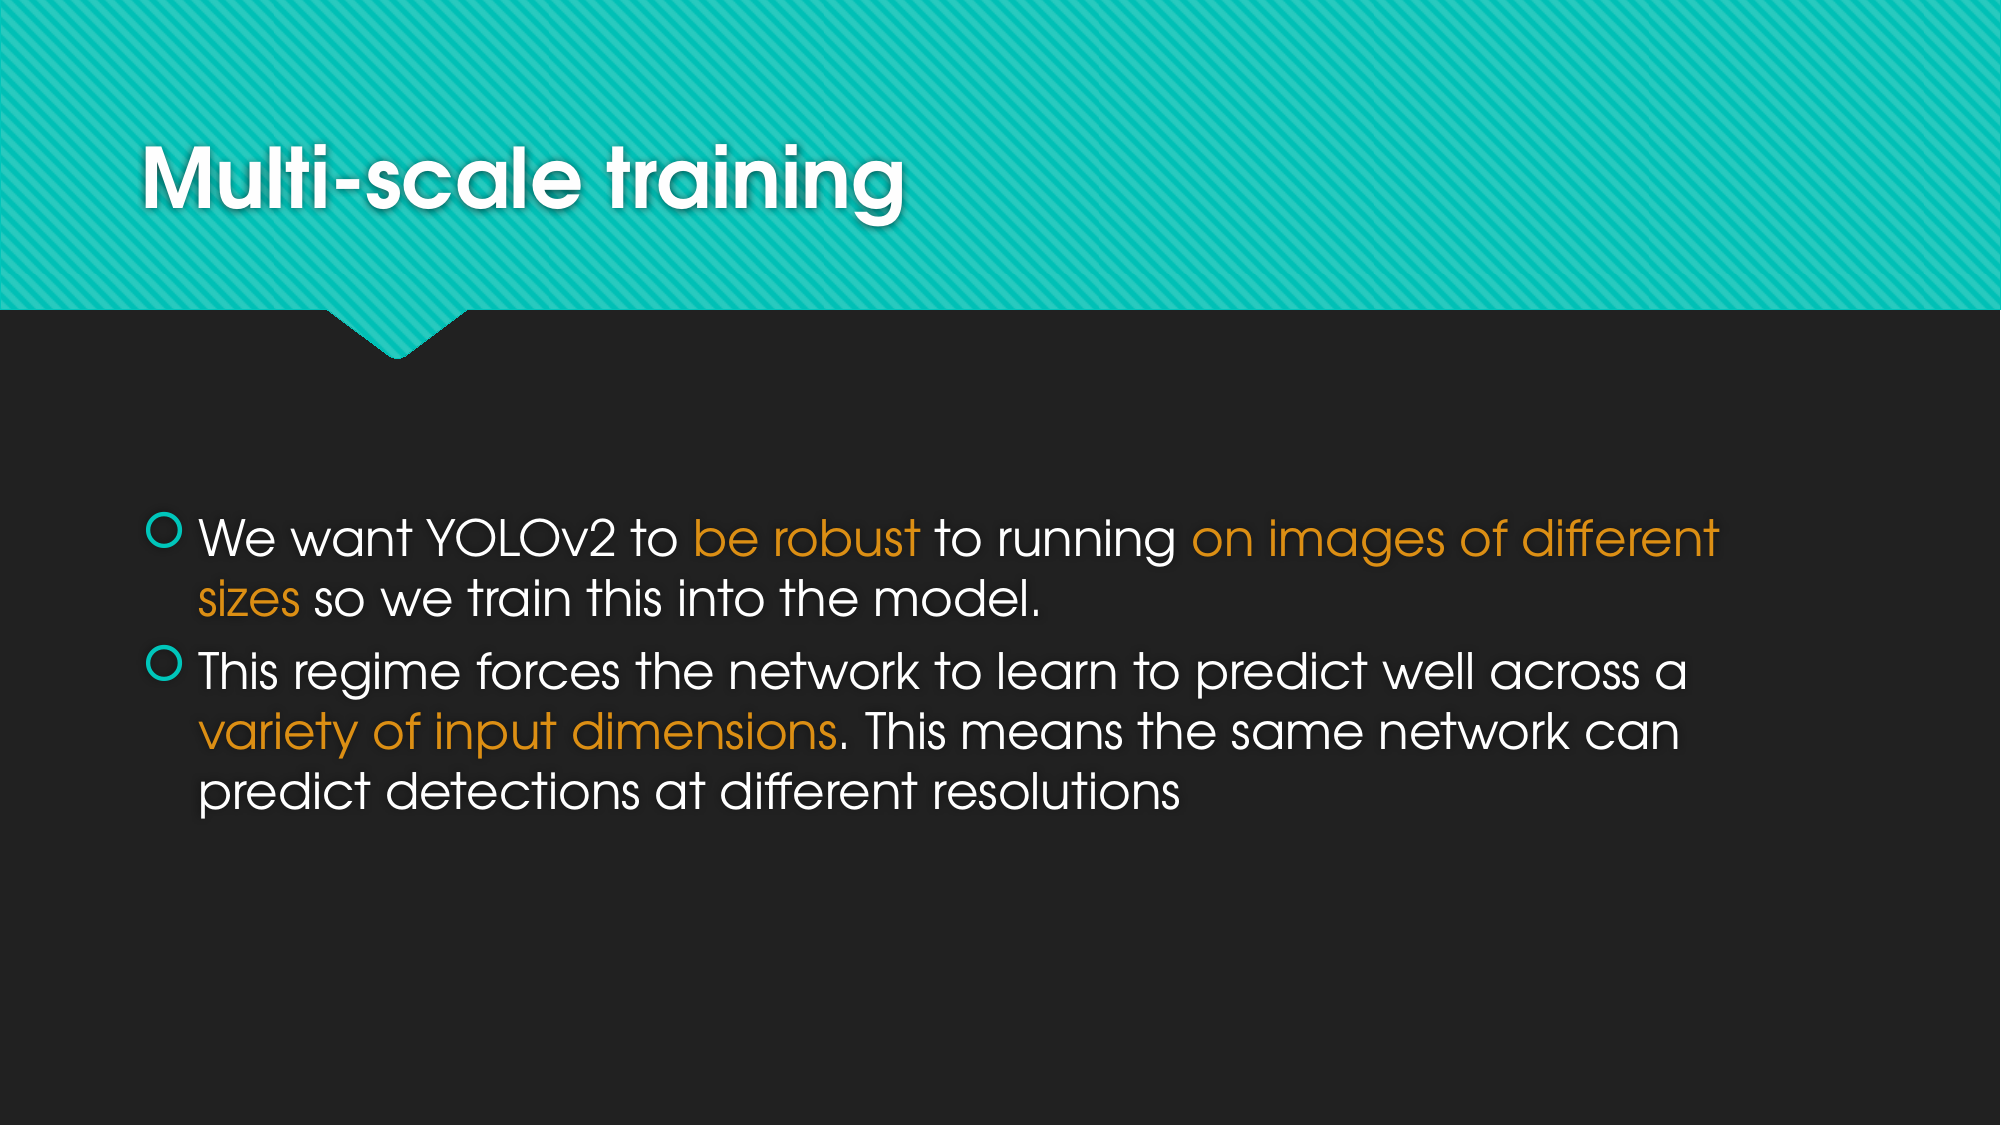

# Multi-scale training
We want YOLOv2 to be robust to running on images of different sizes so we train this into the model.
This regime forces the network to learn to predict well across a variety of input dimensions. This means the same network can predict detections at different resolutions